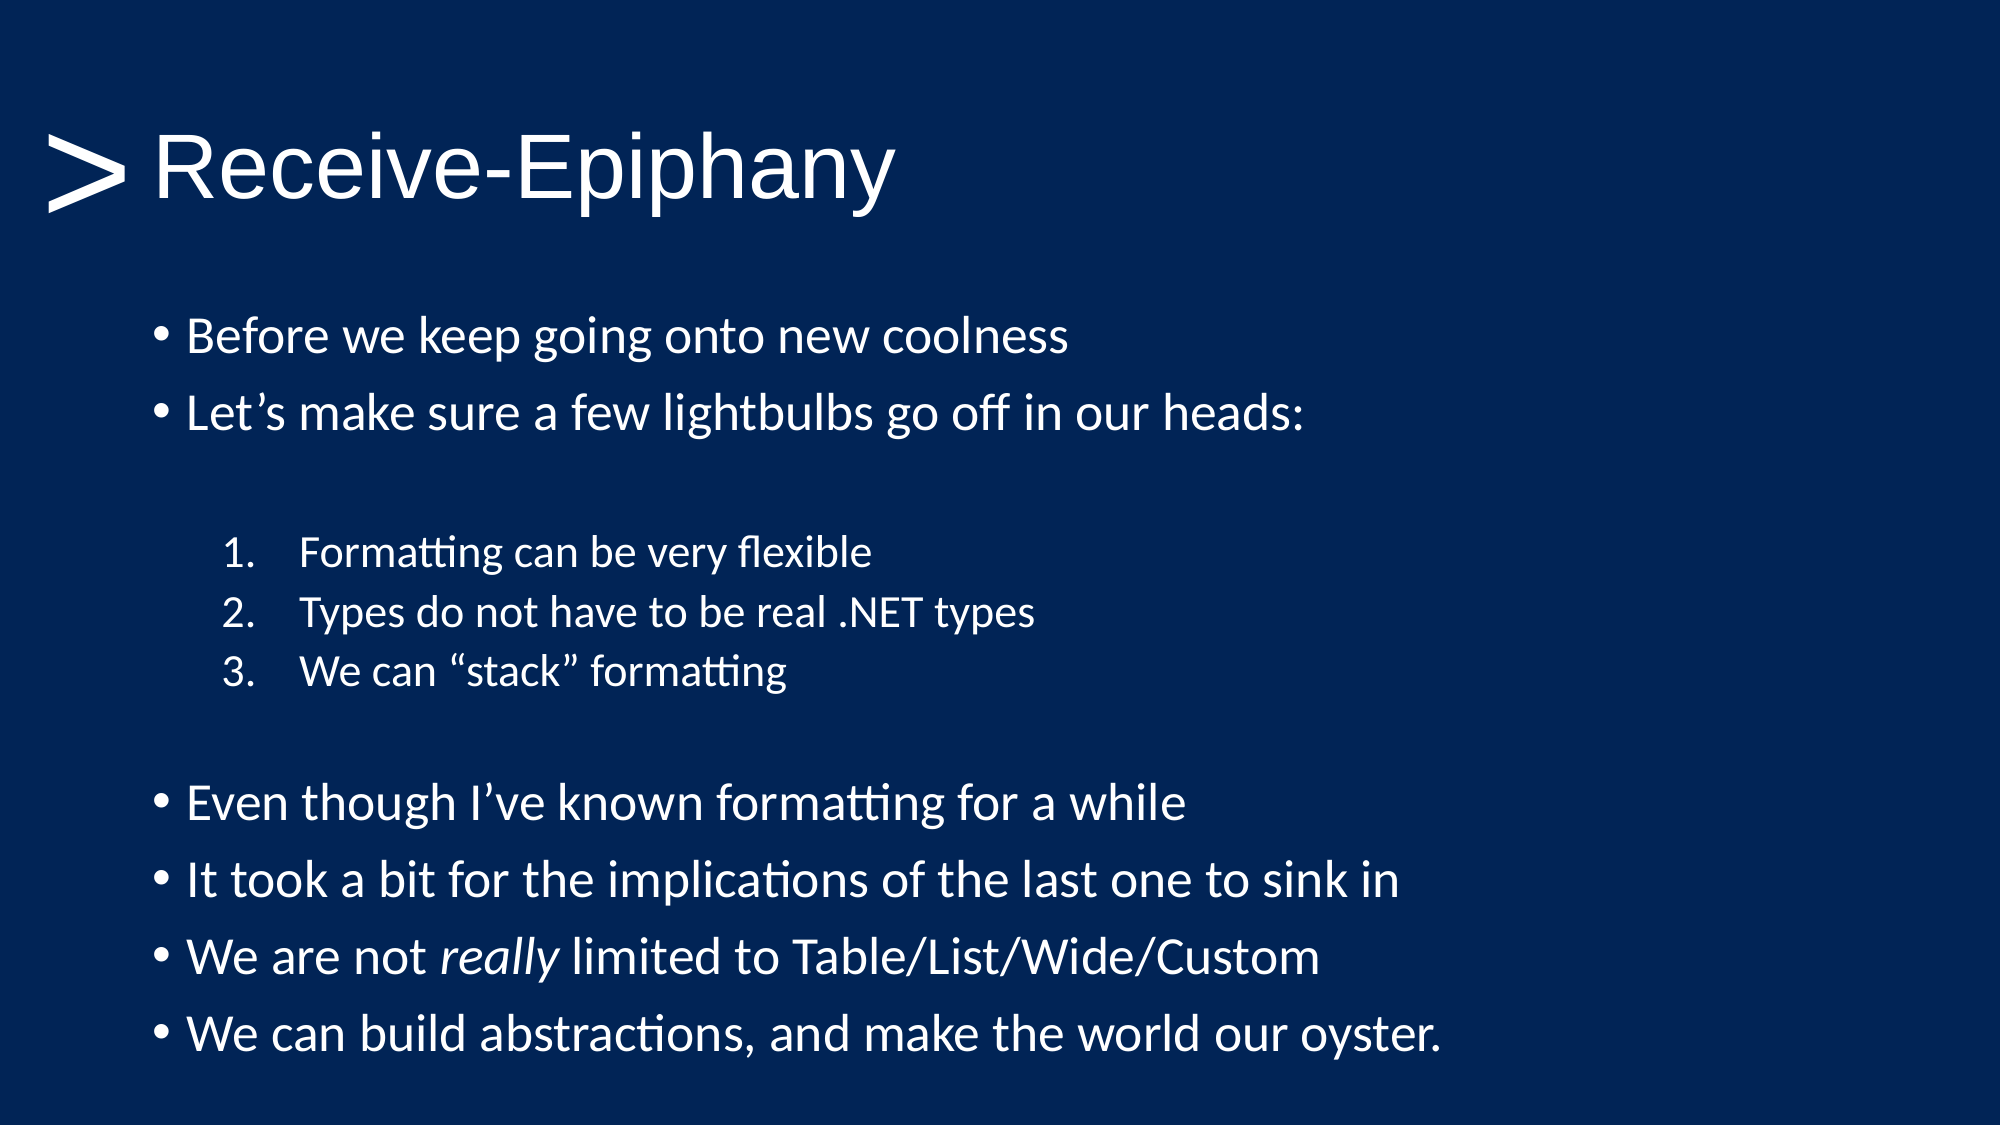

# Receive-Epiphany
>
Before we keep going onto new coolness
Let’s make sure a few lightbulbs go off in our heads:

Formatting can be very flexible
Types do not have to be real .NET types
We can “stack” formatting

Even though I’ve known formatting for a while
It took a bit for the implications of the last one to sink in
We are not really limited to Table/List/Wide/Custom
We can build abstractions, and make the world our oyster.